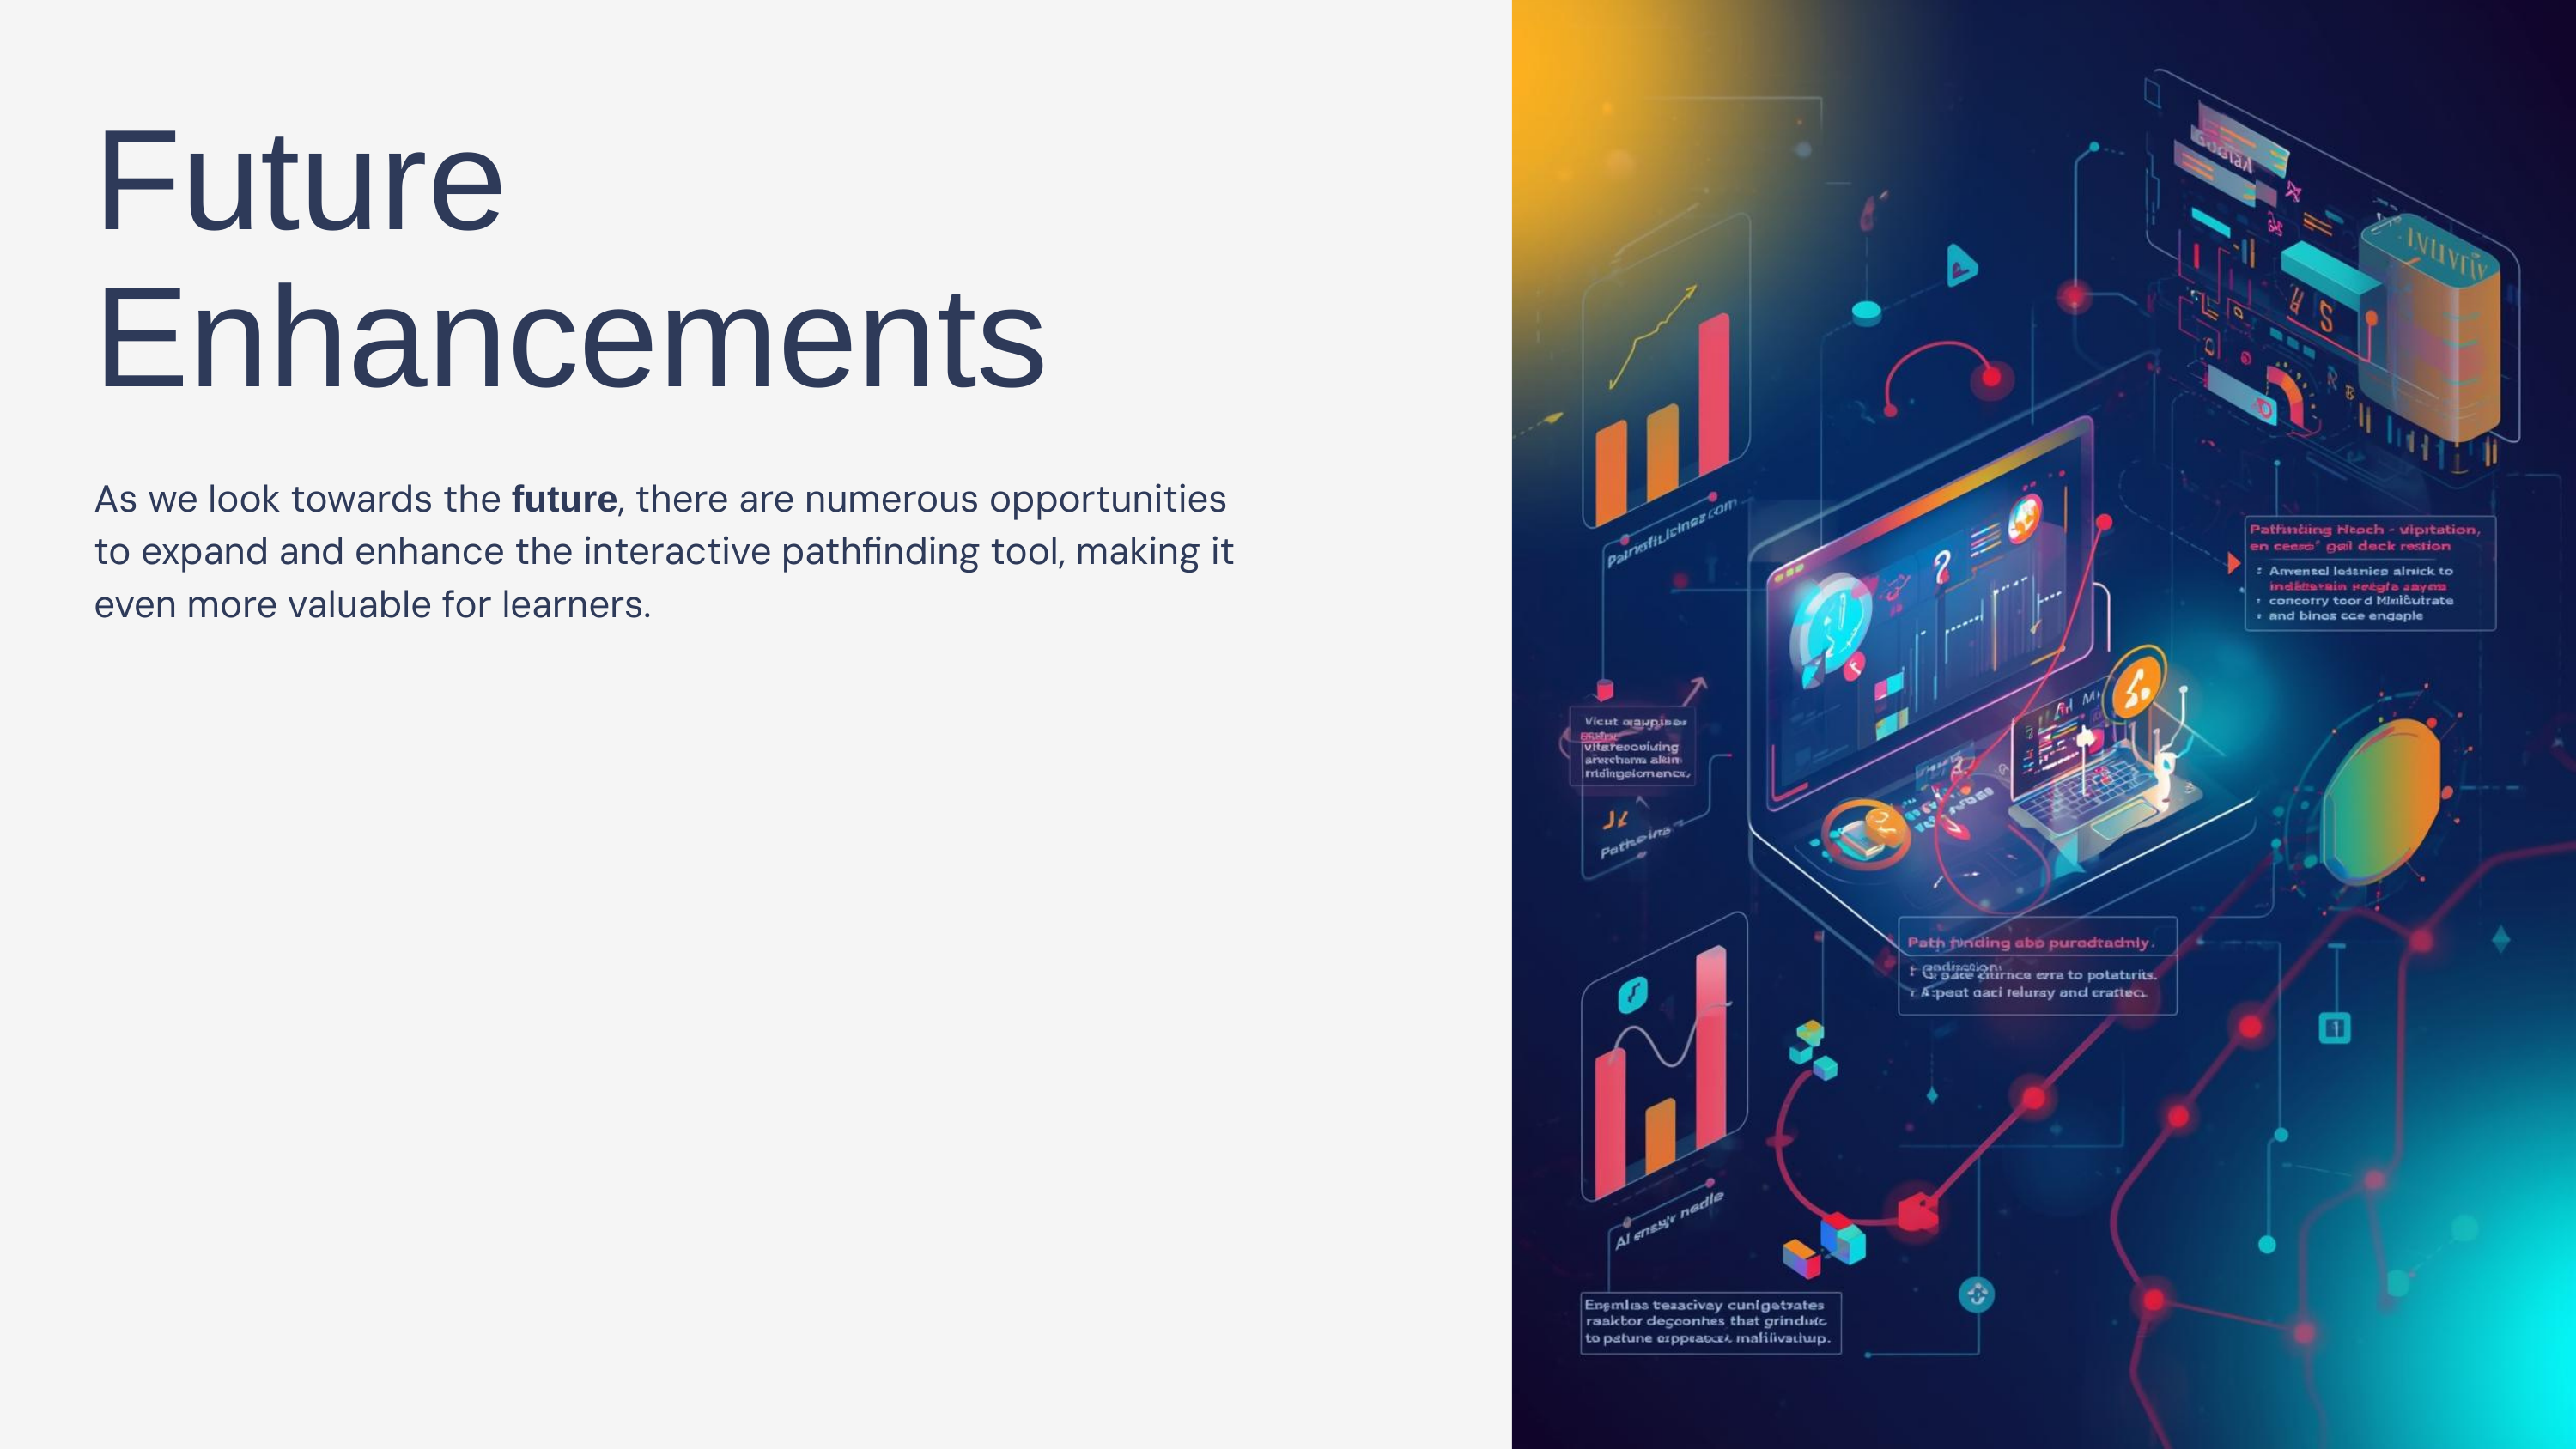

Future Enhancements
As we look towards the future, there are numerous opportunities to expand and enhance the interactive pathfinding tool, making it even more valuable for learners.